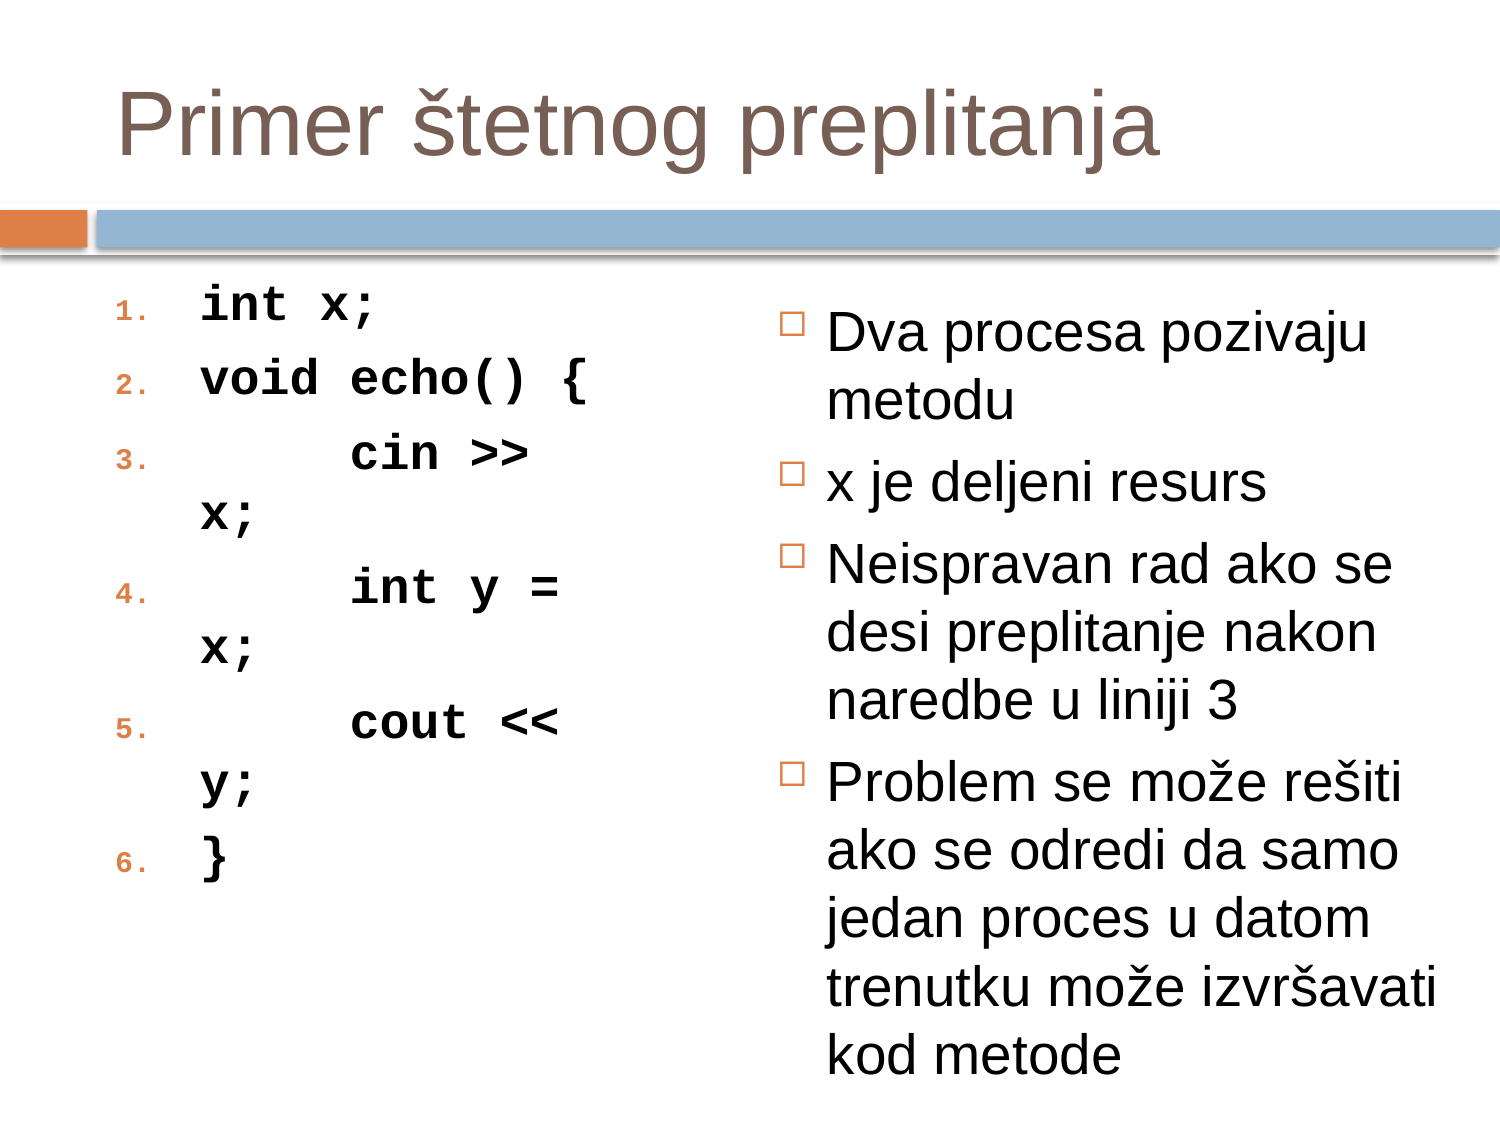

# Primer štetnog preplitanja
int x;
void echo() {
	cin >> x;
	int y = x;
	cout << y;
}

Dva procesa pozivaju metodu
x je deljeni resurs
Neispravan rad ako se desi preplitanje nakon naredbe u liniji 3
Problem se može rešiti ako se odredi da samo jedan proces u datom trenutku može izvršavati kod metode